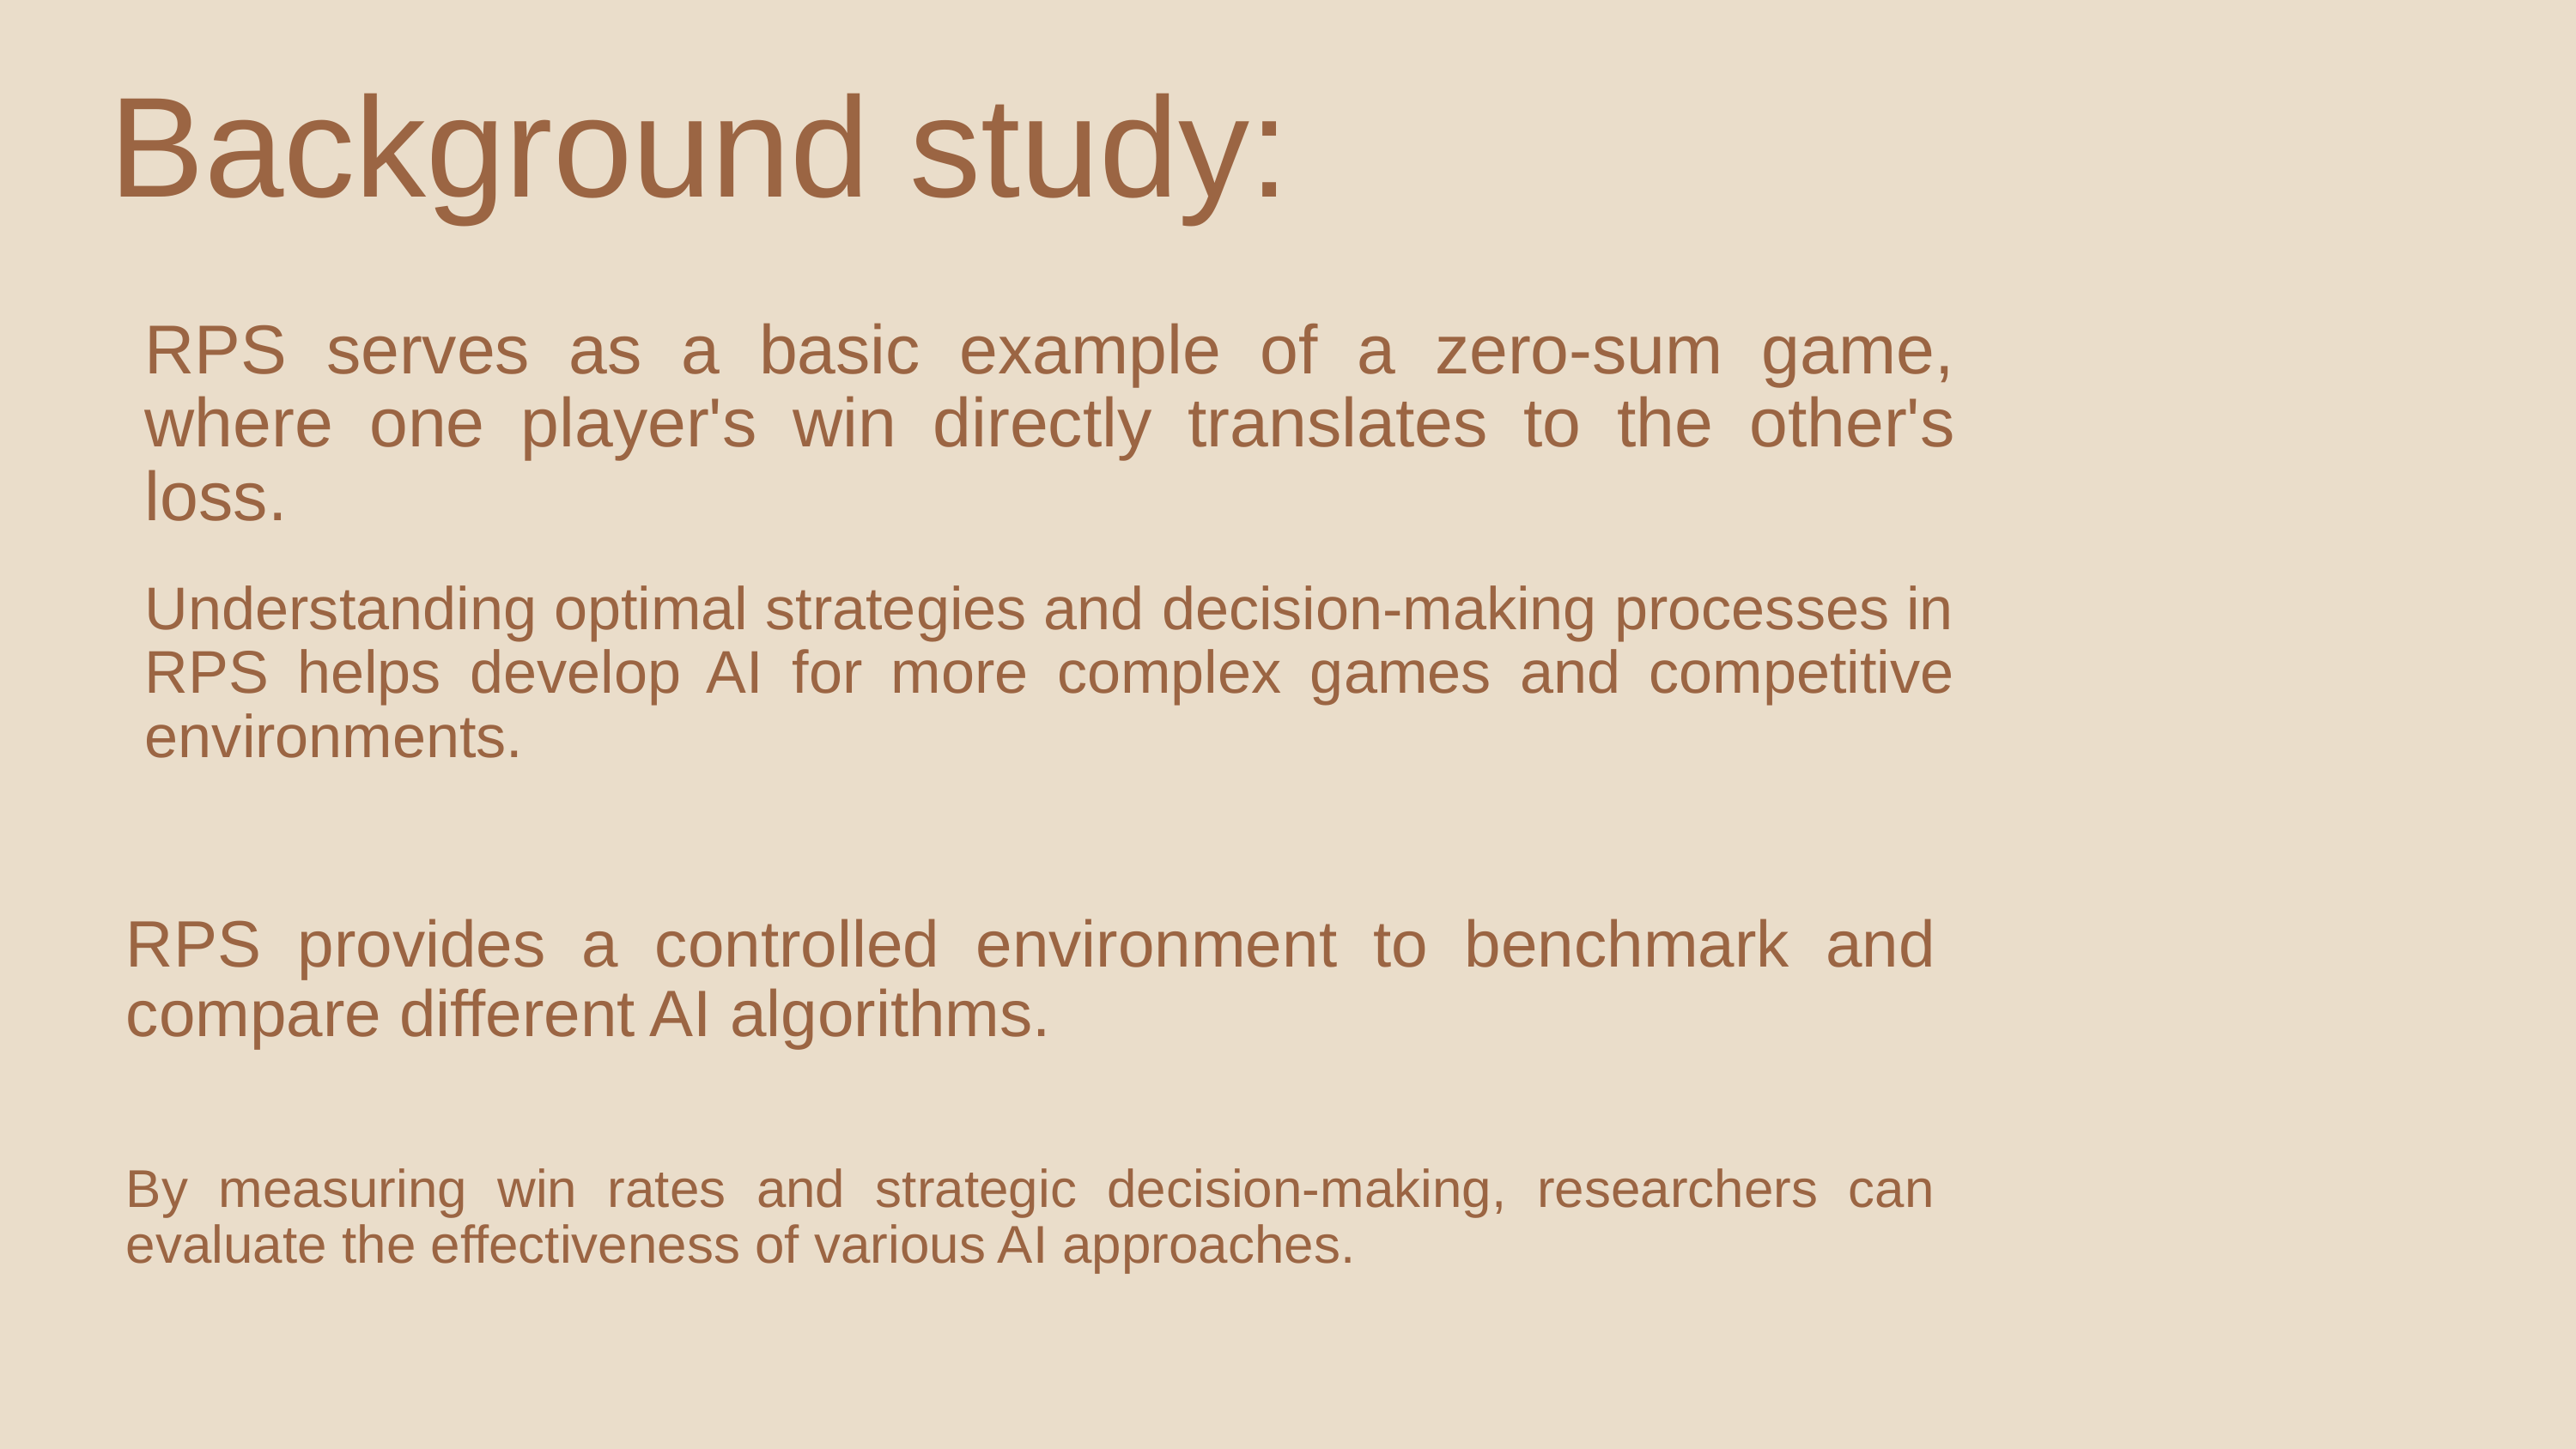

Background study:
RPS serves as a basic example of a zero-sum game, where one player's win directly translates to the other's loss.

Understanding optimal strategies and decision-making processes in RPS helps develop AI for more complex games and competitive environments.
RPS provides a controlled environment to benchmark and compare different AI algorithms.

By measuring win rates and strategic decision-making, researchers can evaluate the effectiveness of various AI approaches.